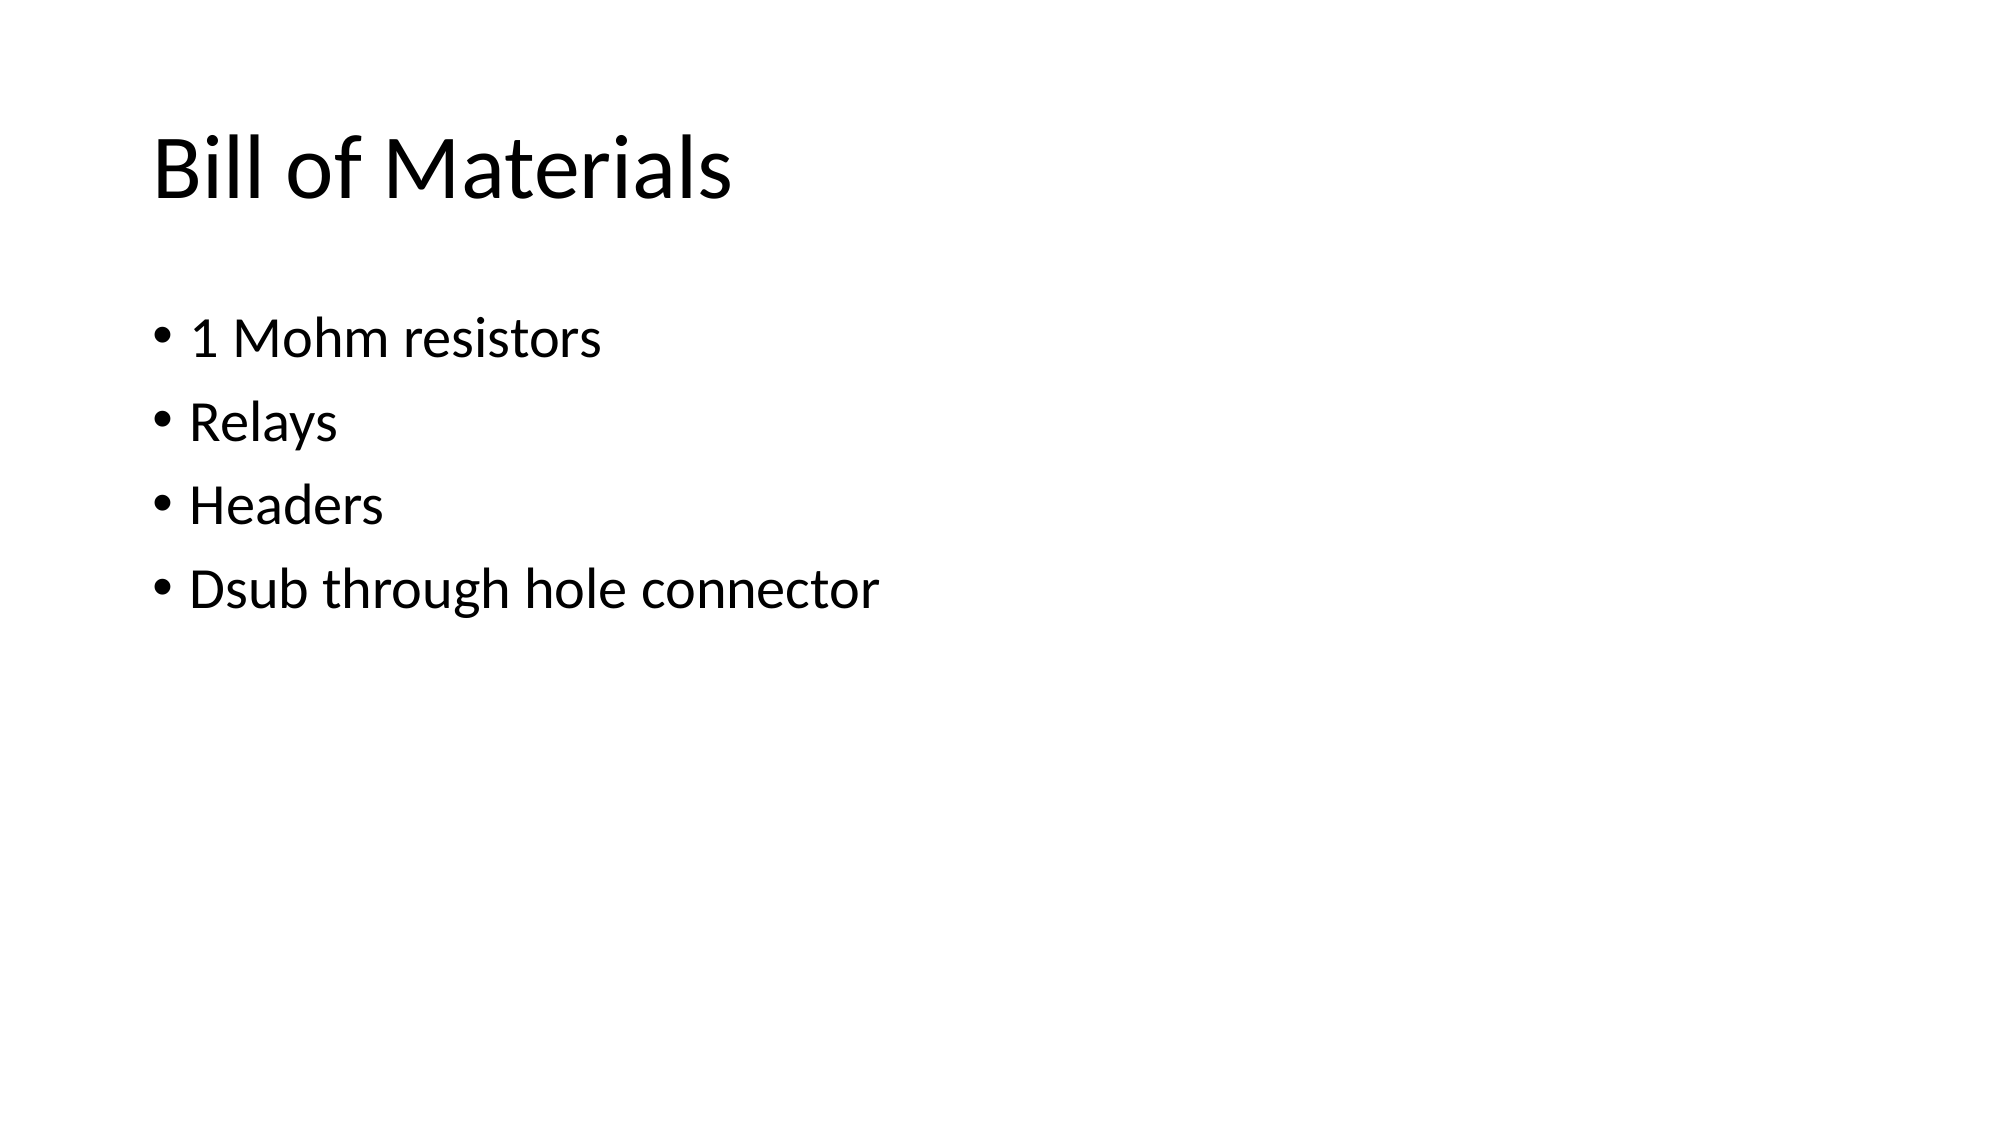

# Bill of Materials
1 Mohm resistors
Relays
Headers
Dsub through hole connector